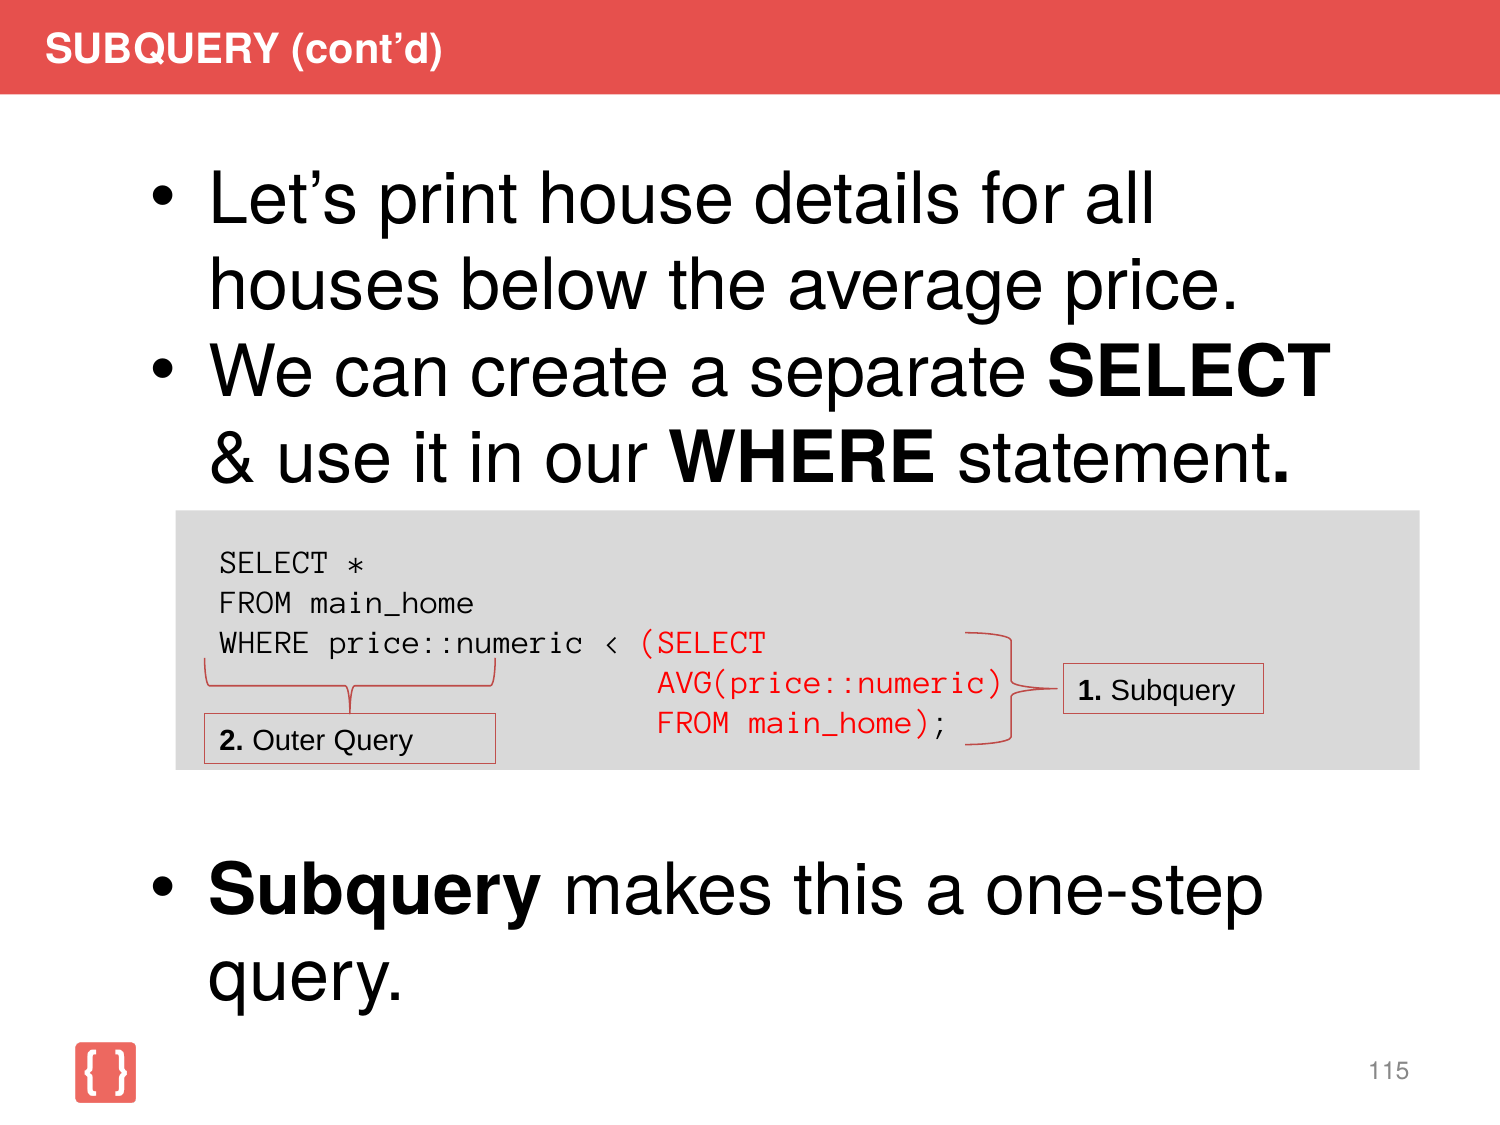

# SUBQUERY (cont’d)
Let’s print house details for all houses below the average price.
We can create a separate SELECT & use it in our WHERE statement.

Subquery makes this a one-step query.

SELECT *
FROM main_home
WHERE price::numeric < (SELECT
                        AVG(price::numeric)
                        FROM main_home);

1. Subquery
2. Outer Query
115